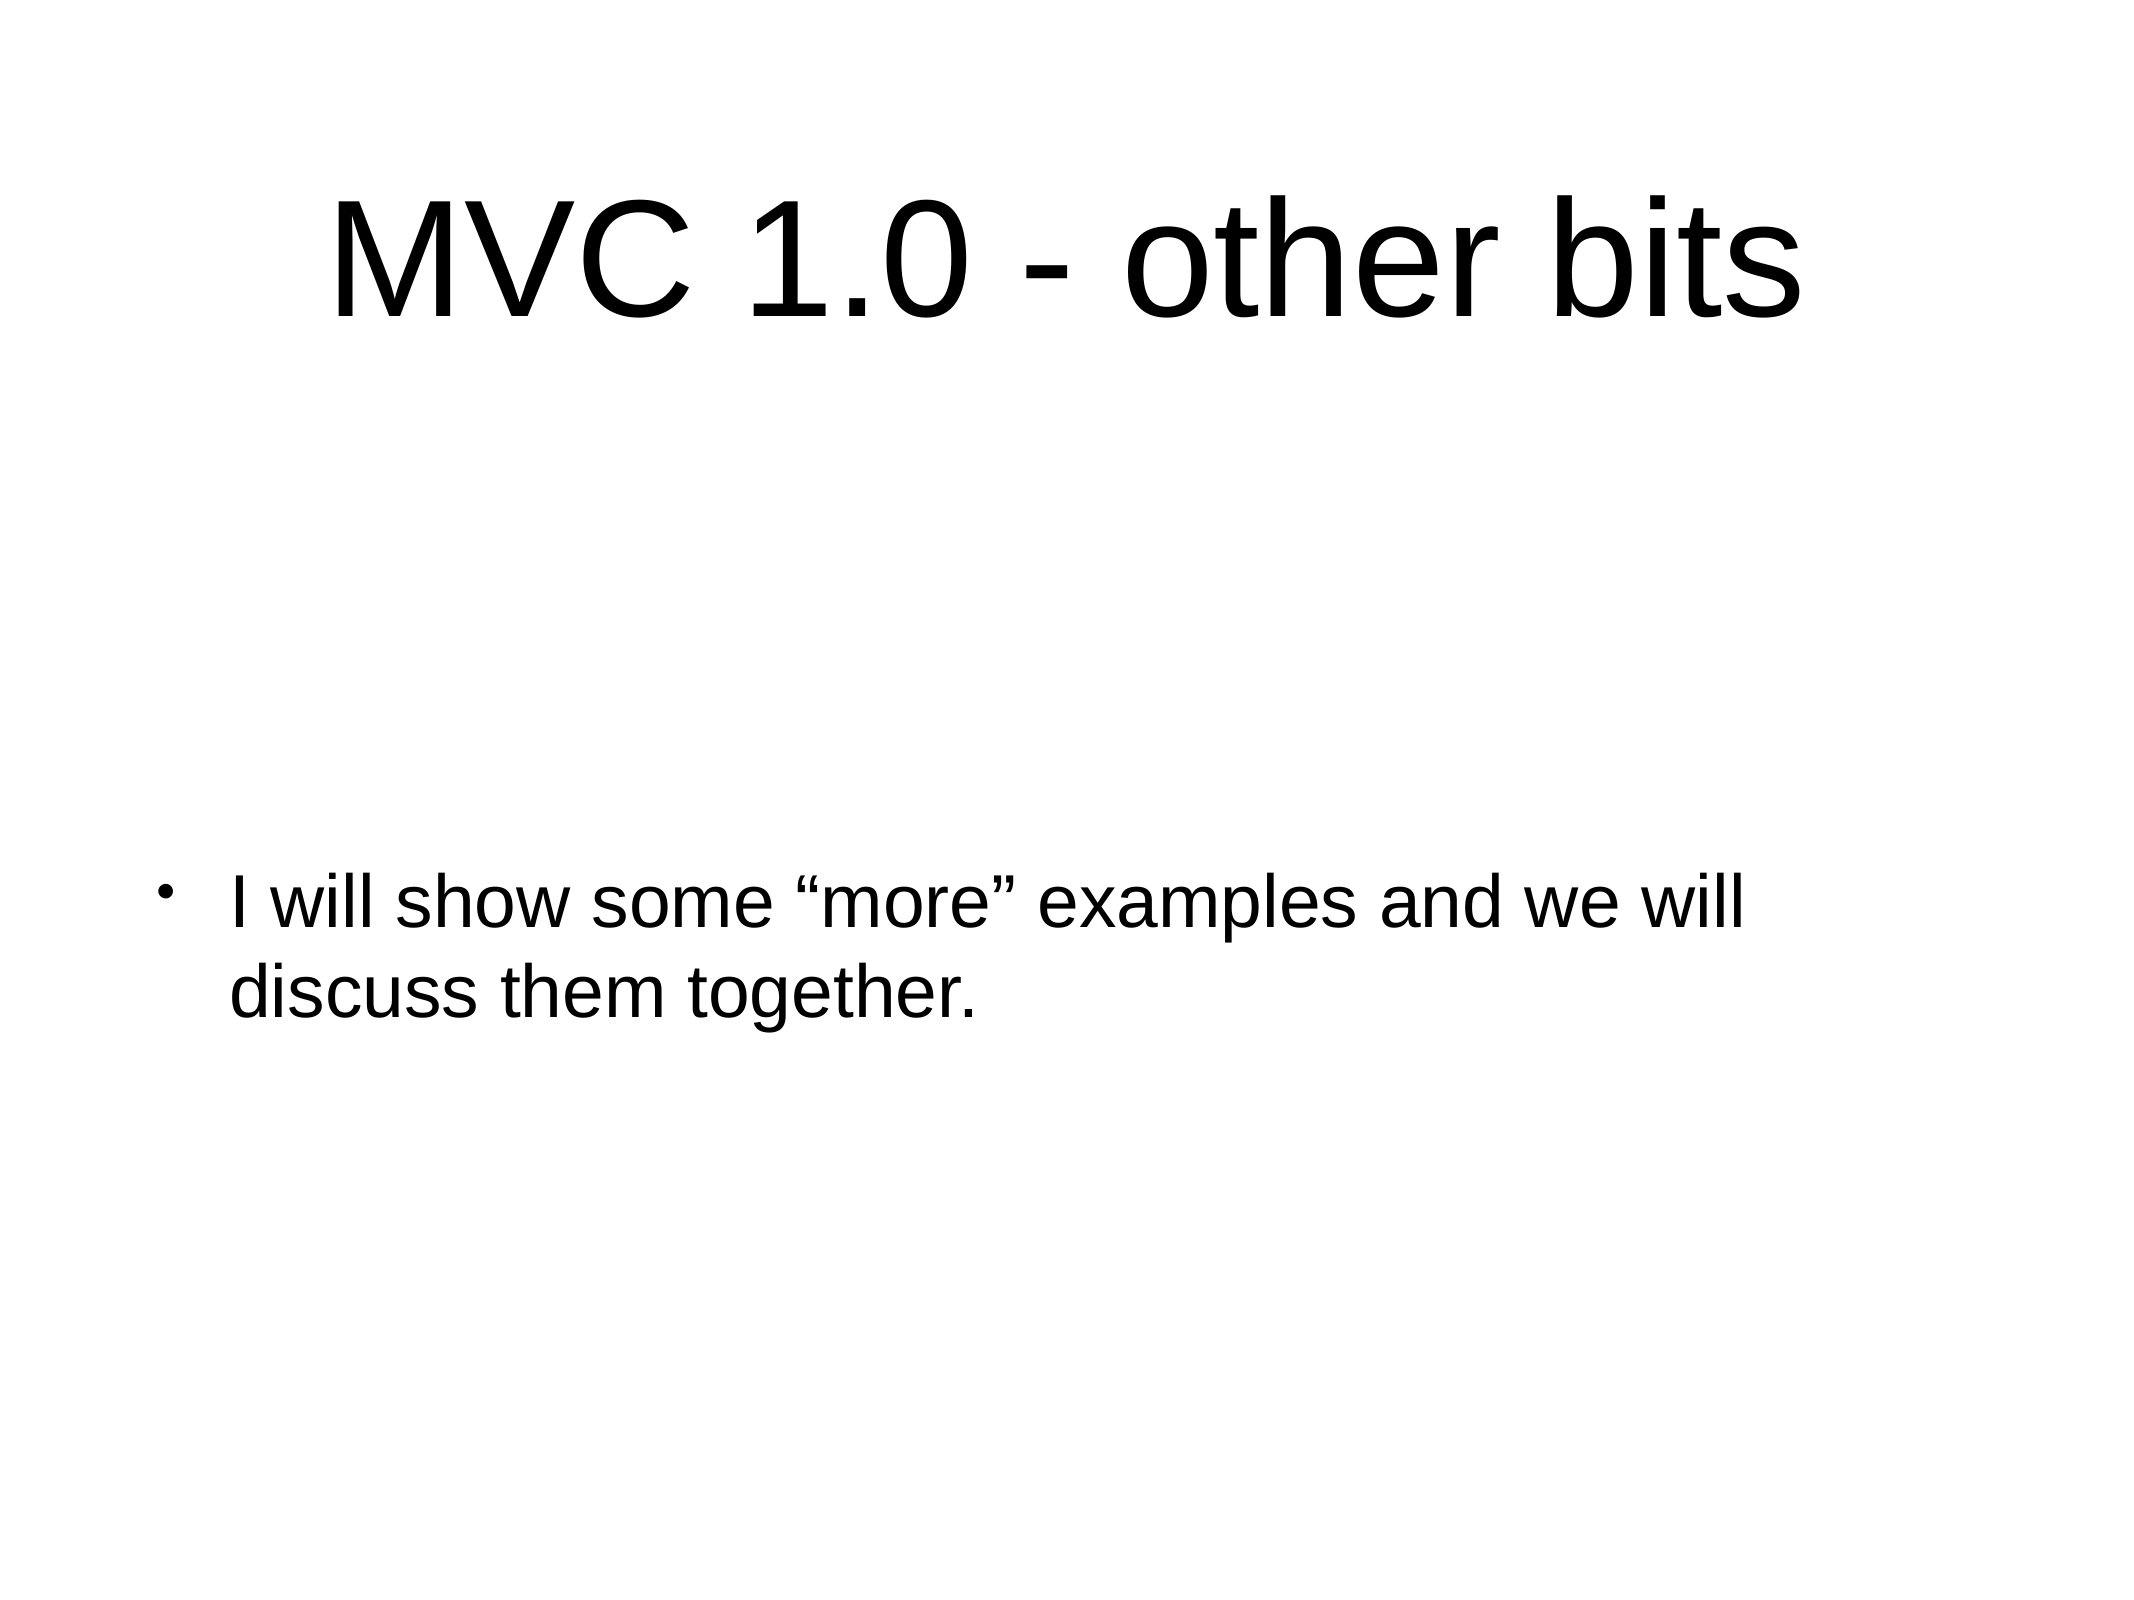

# MVC 1.0 - other bits
I will show some “more” examples and we will discuss them together.